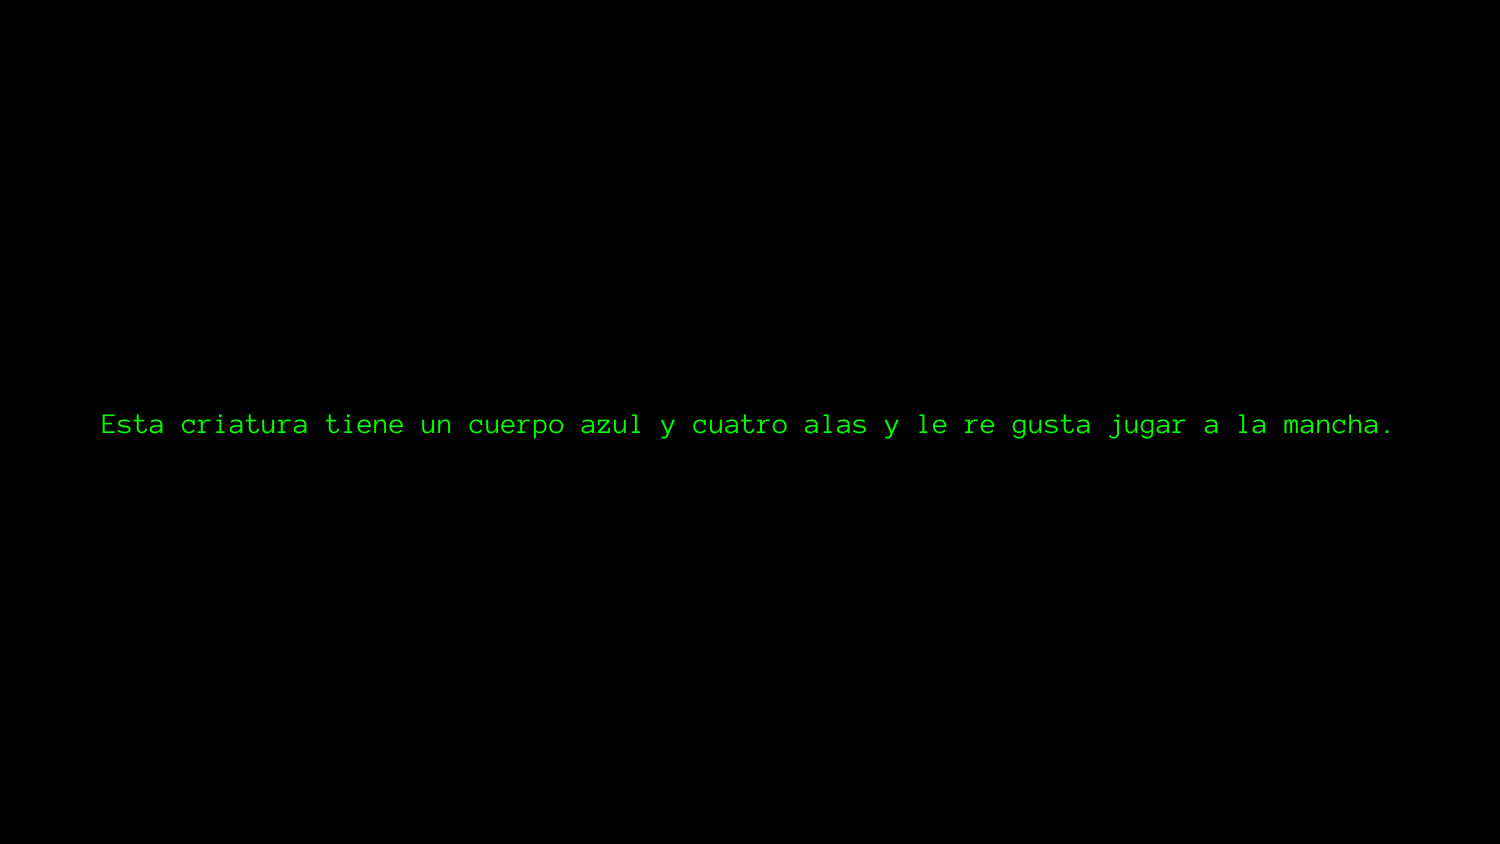

Esta criatura tiene un cuerpo azul y cuatro alas y le re gusta jugar a la mancha.